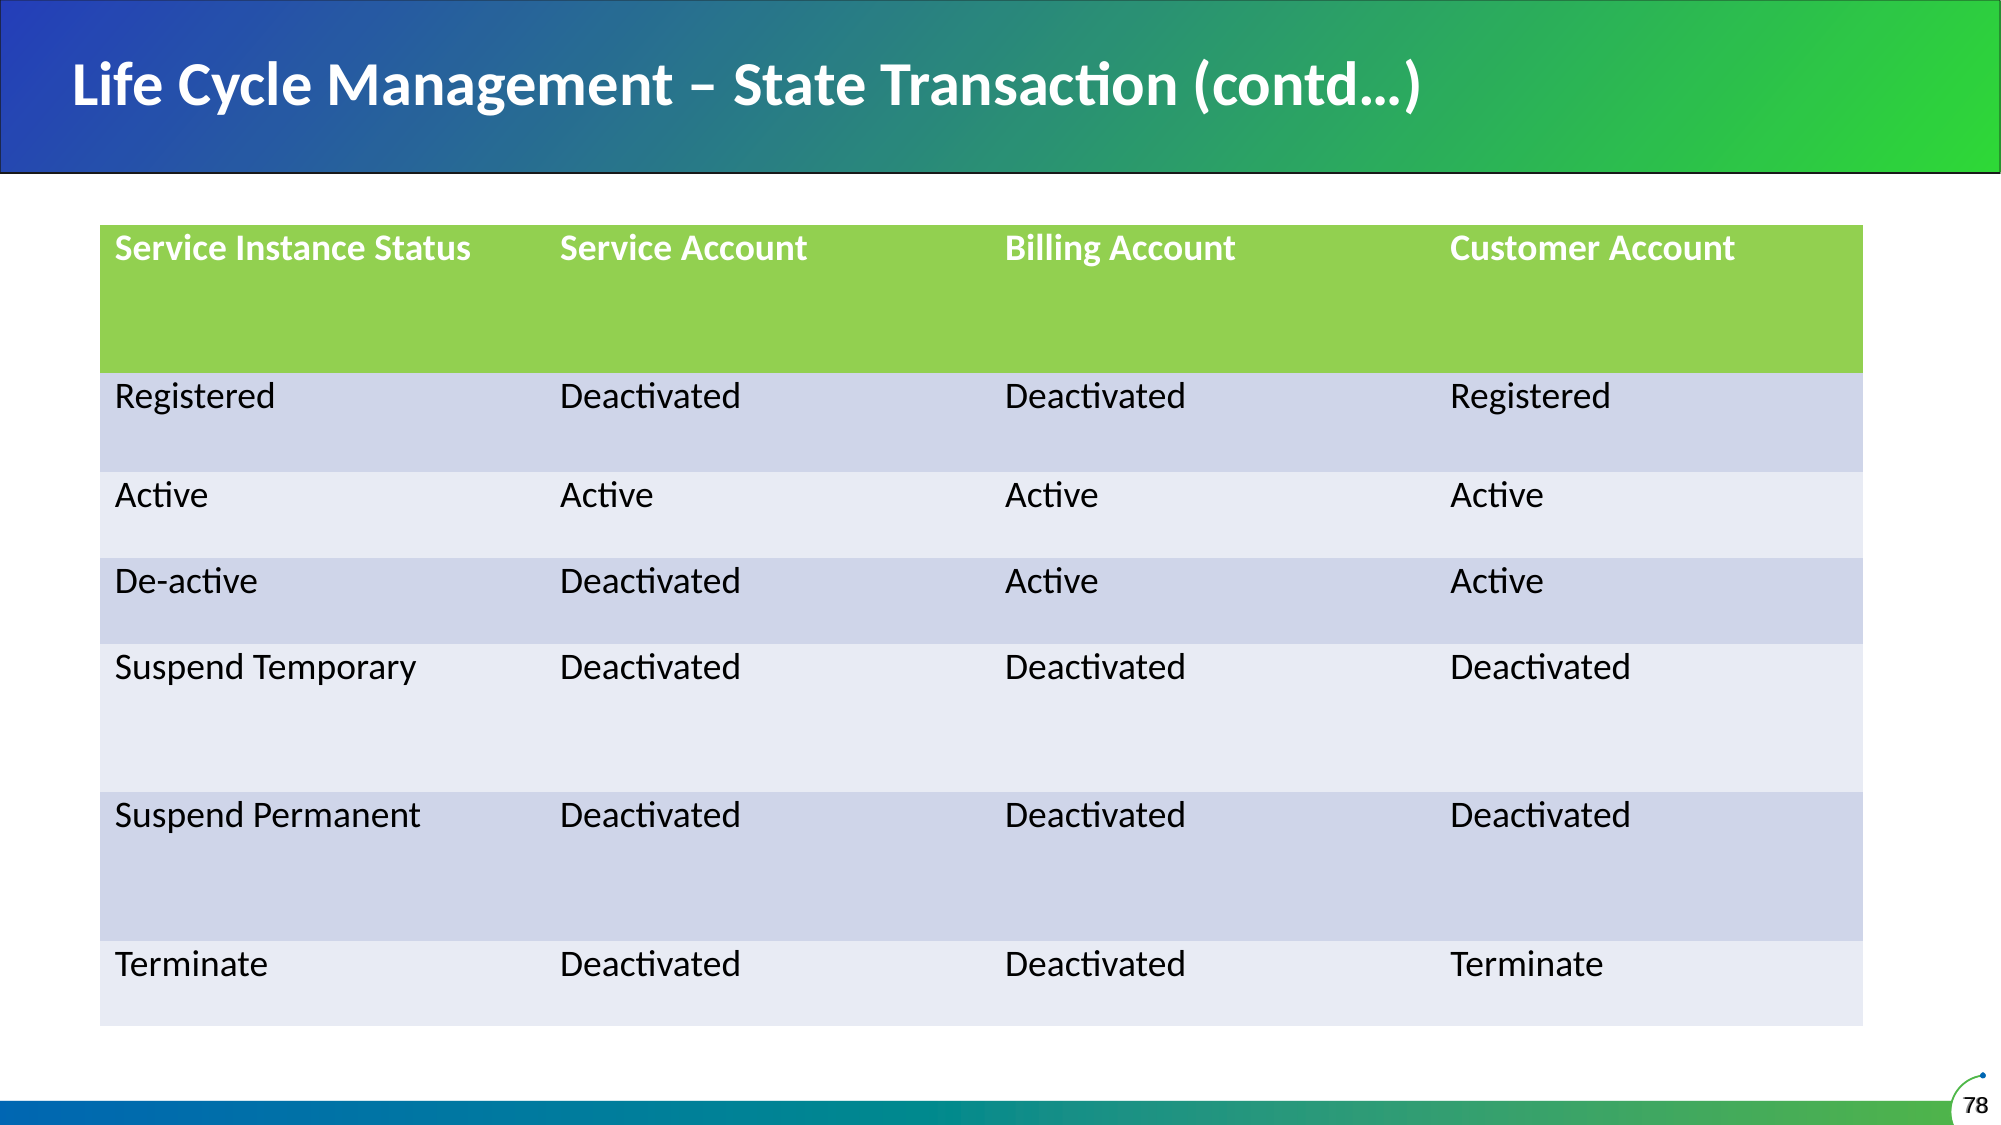

# Life Cycle Management – State Transaction (contd…)
| Service Instance Status | Service Account | Billing Account | Customer Account |
| --- | --- | --- | --- |
| Registered | Deactivated | Deactivated | Registered |
| Active | Active | Active | Active |
| De-active | Deactivated | Active | Active |
| Suspend Temporary | Deactivated | Deactivated | Deactivated |
| Suspend Permanent | Deactivated | Deactivated | Deactivated |
| Terminate | Deactivated | Deactivated | Terminate |